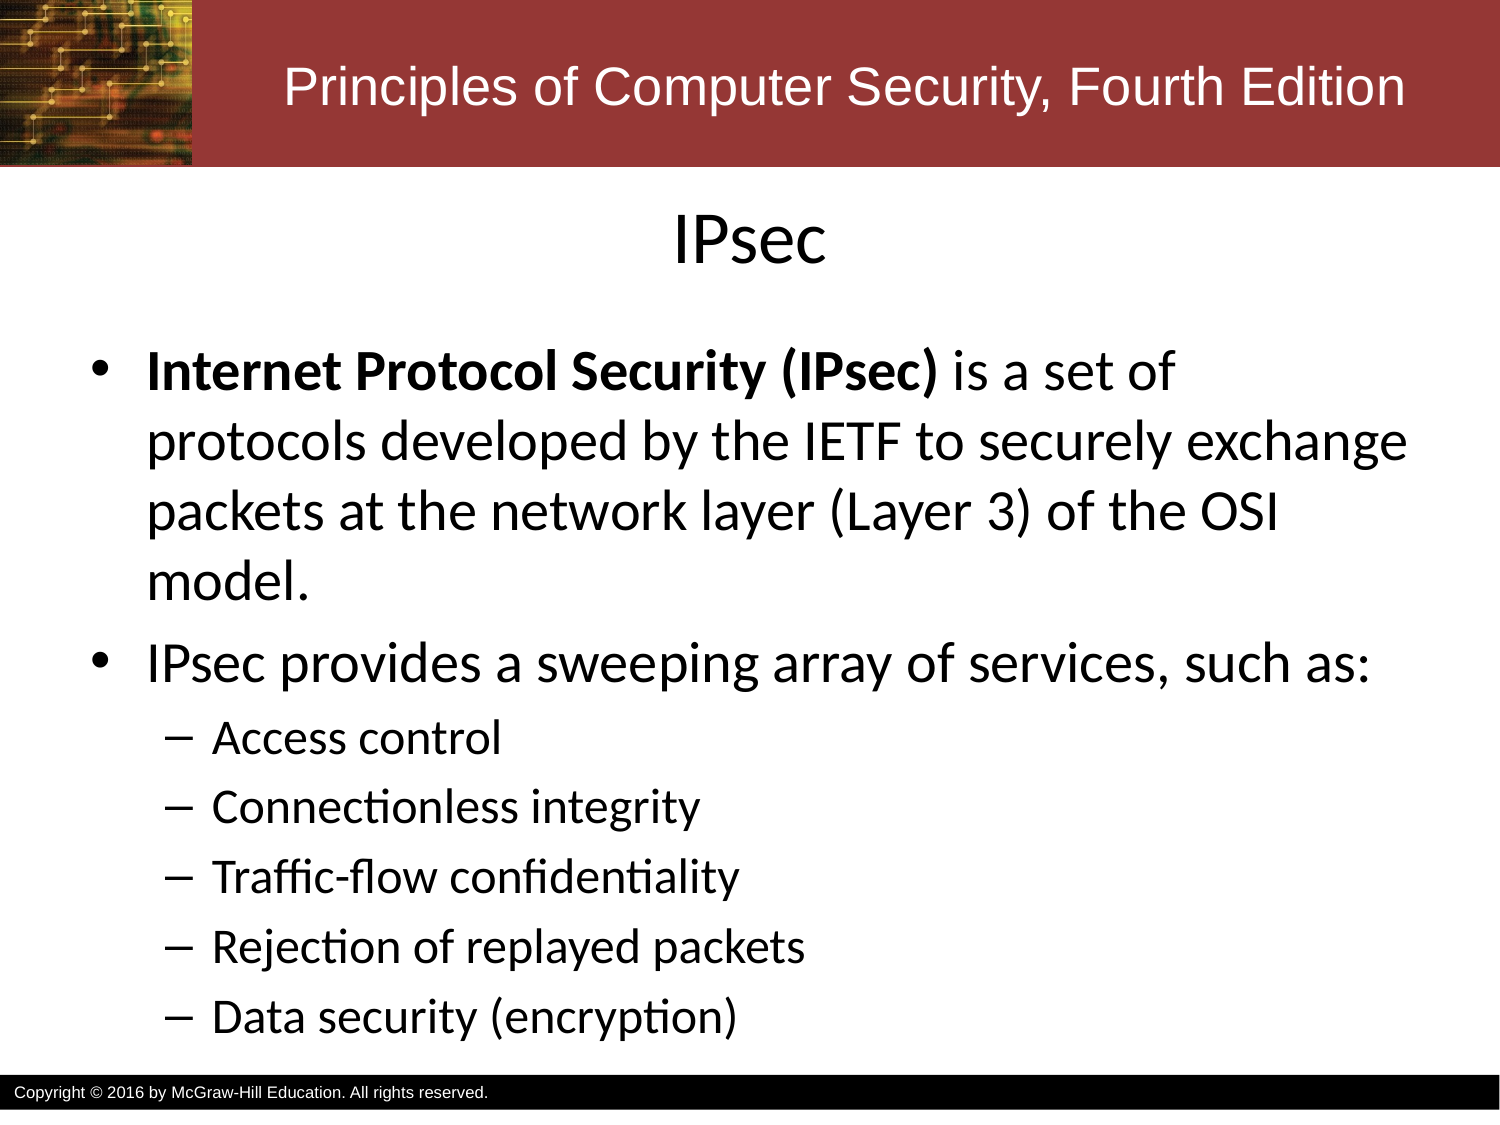

# IPsec
Internet Protocol Security (IPsec) is a set of protocols developed by the IETF to securely exchange packets at the network layer (Layer 3) of the OSI model.
IPsec provides a sweeping array of services, such as:
Access control
Connectionless integrity
Traffic-flow confidentiality
Rejection of replayed packets
Data security (encryption)